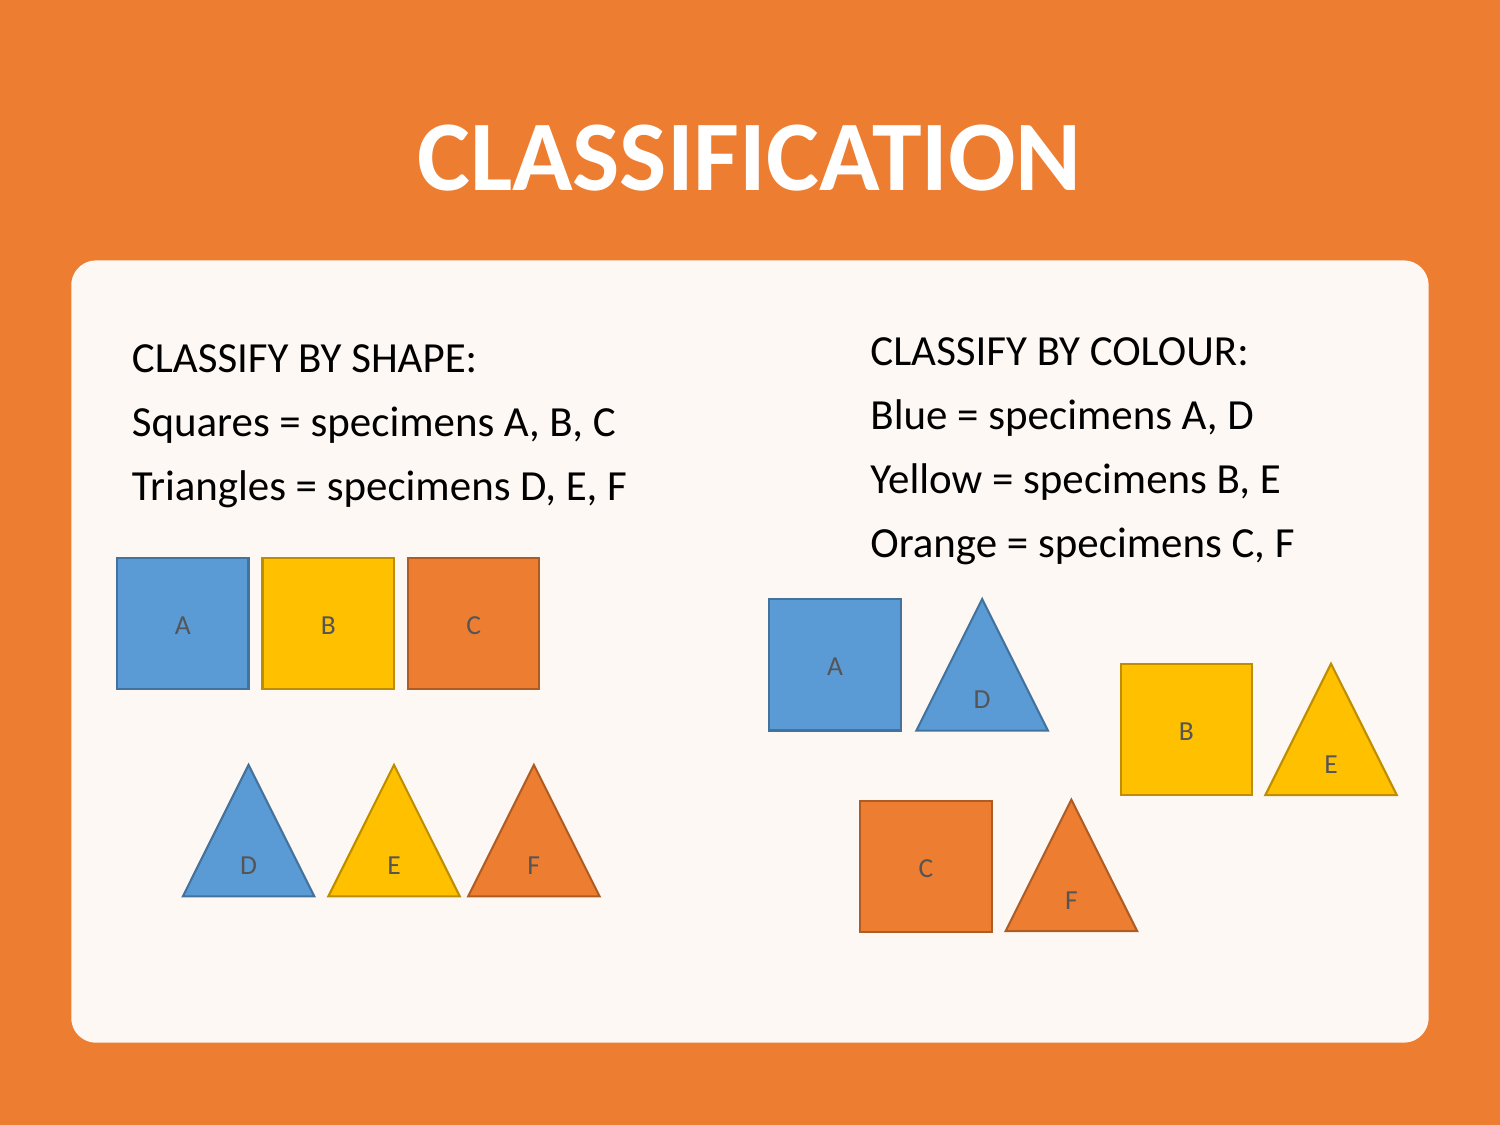

# CLASSIFICATION

CLASSIFY BY COLOUR:
Blue = specimens A, D
Yellow = specimens B, E
Orange = specimens C, F
CLASSIFY BY SHAPE:
Squares = specimens A, B, C
Triangles = specimens D, E, F

A
B
C
A
D
B
E
D
E
F
F
C